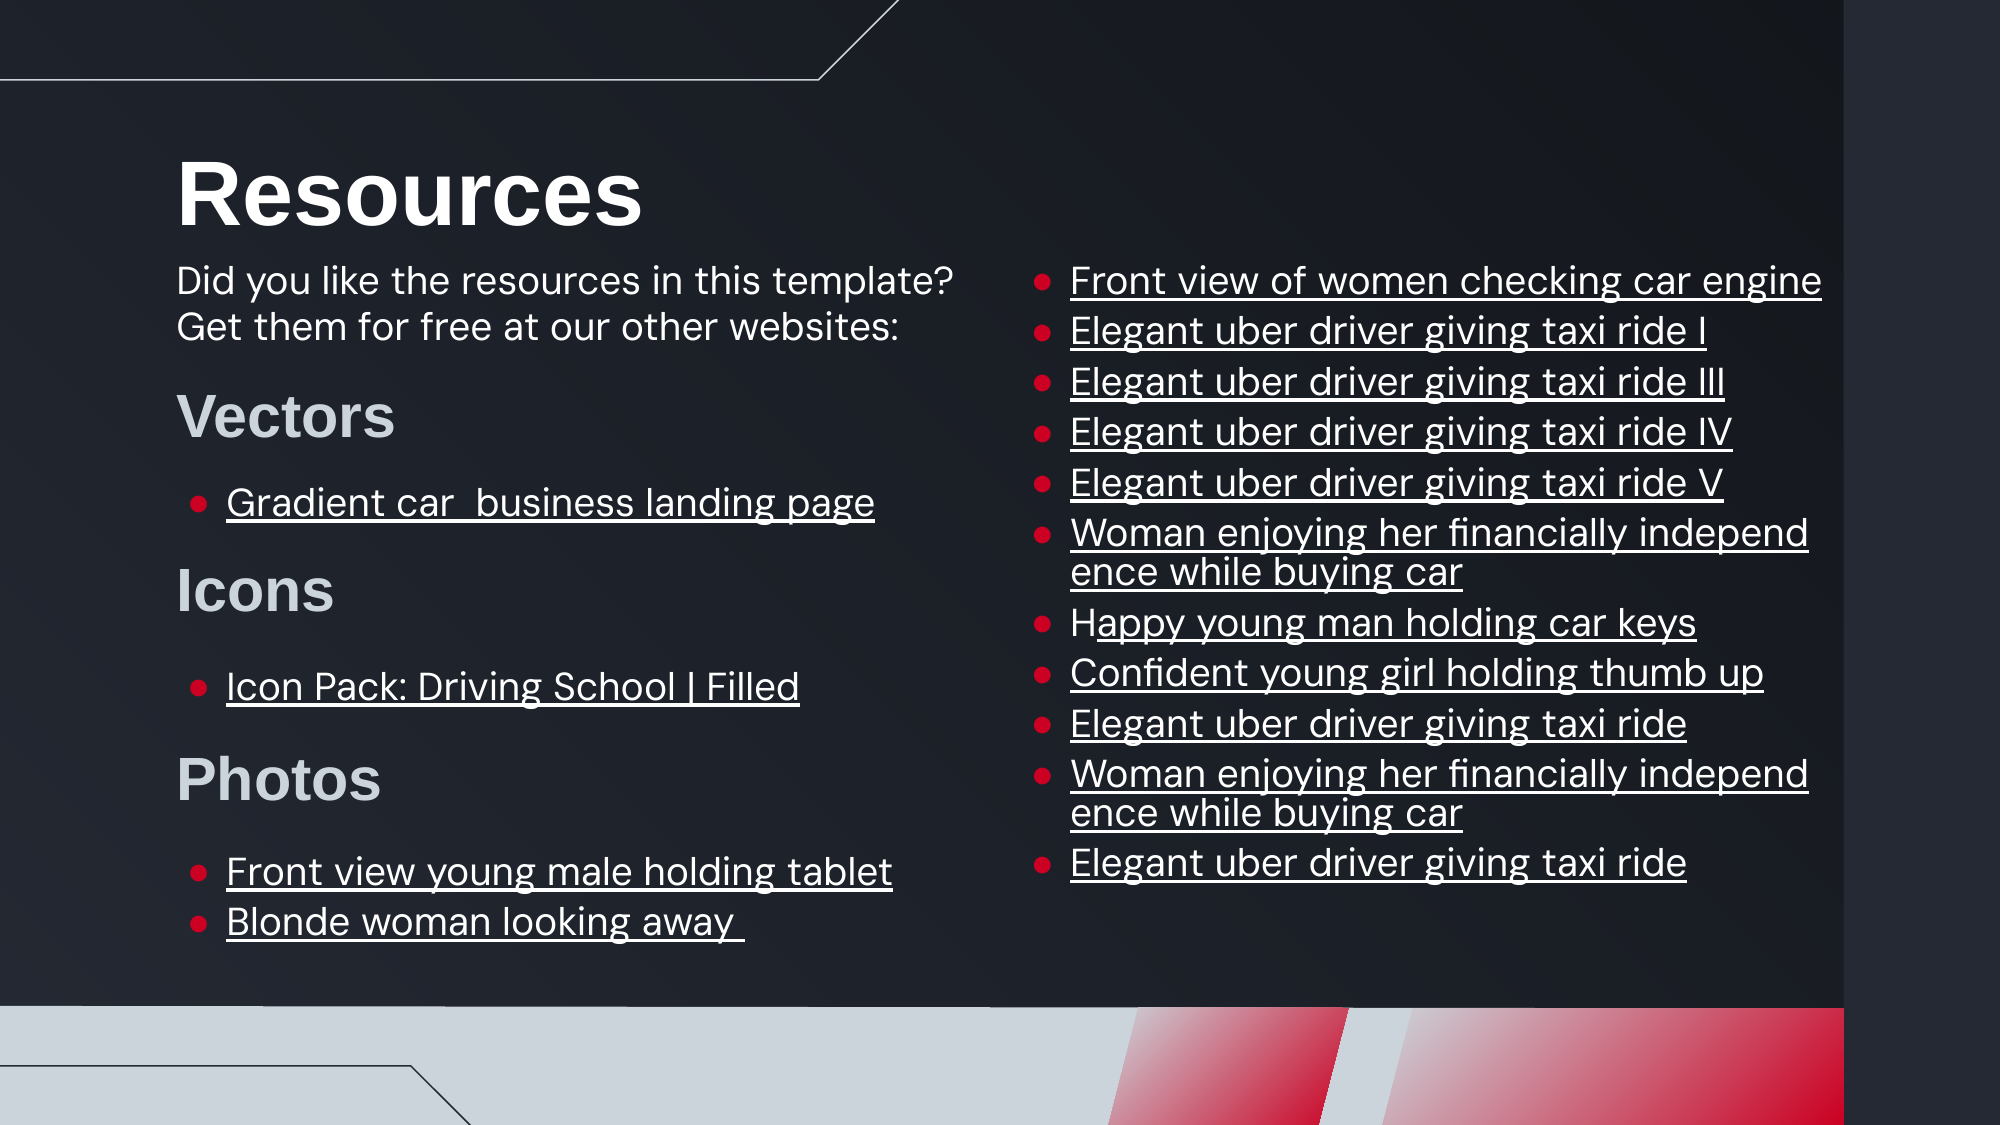

# Resources
Did you like the resources in this template? Get them for free at our other websites:
Vectors
Gradient car  business landing page
Icons
Icon Pack: Driving School | Filled
Photos
Front view young male holding tablet
Blonde woman looking away

Front view of women checking car engine
Elegant uber driver giving taxi ride I
Elegant uber driver giving taxi ride III
Elegant uber driver giving taxi ride IV
Elegant uber driver giving taxi ride V
Woman enjoying her financially independence while buying car
Happy young man holding car keys
Confident young girl holding thumb up
Elegant uber driver giving taxi ride
Woman enjoying her financially independence while buying car
Elegant uber driver giving taxi ride